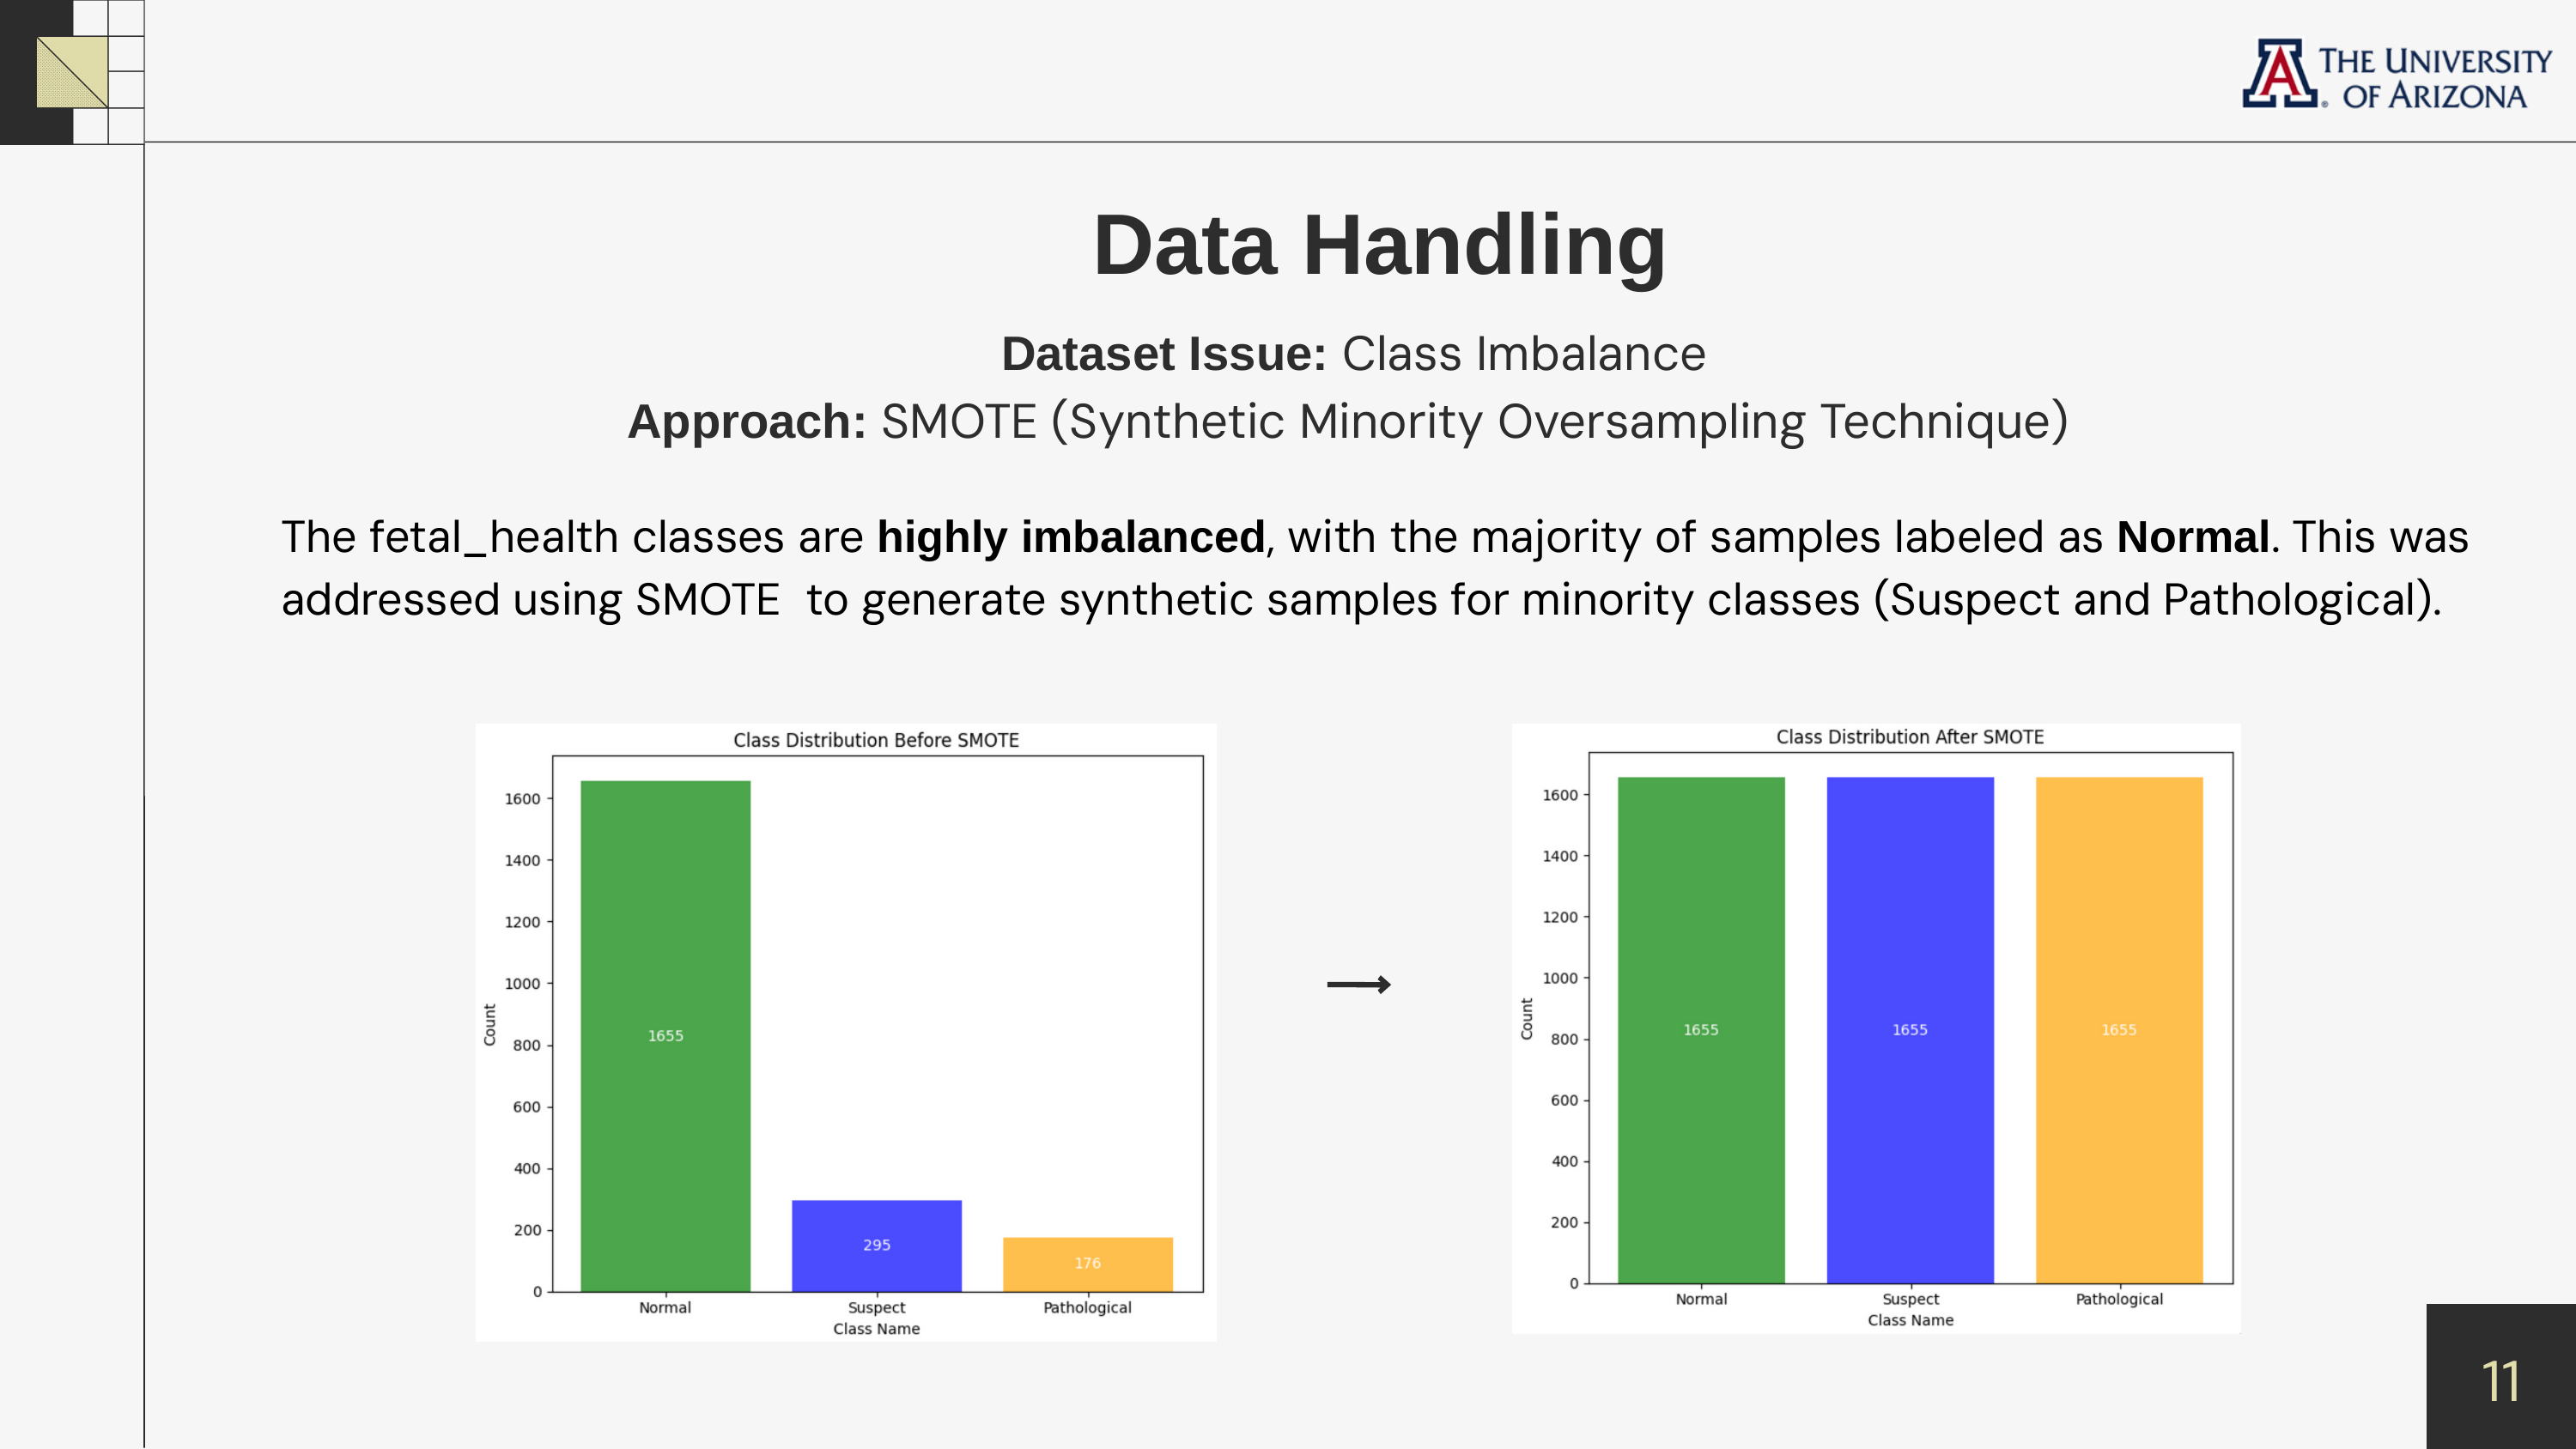

Data Handling
Dataset Issue: Class Imbalance
Approach: SMOTE (Synthetic Minority Oversampling Technique)
The fetal_health classes are highly imbalanced, with the majority of samples labeled as Normal. This was addressed using SMOTE  to generate synthetic samples for minority classes (Suspect and Pathological).

11